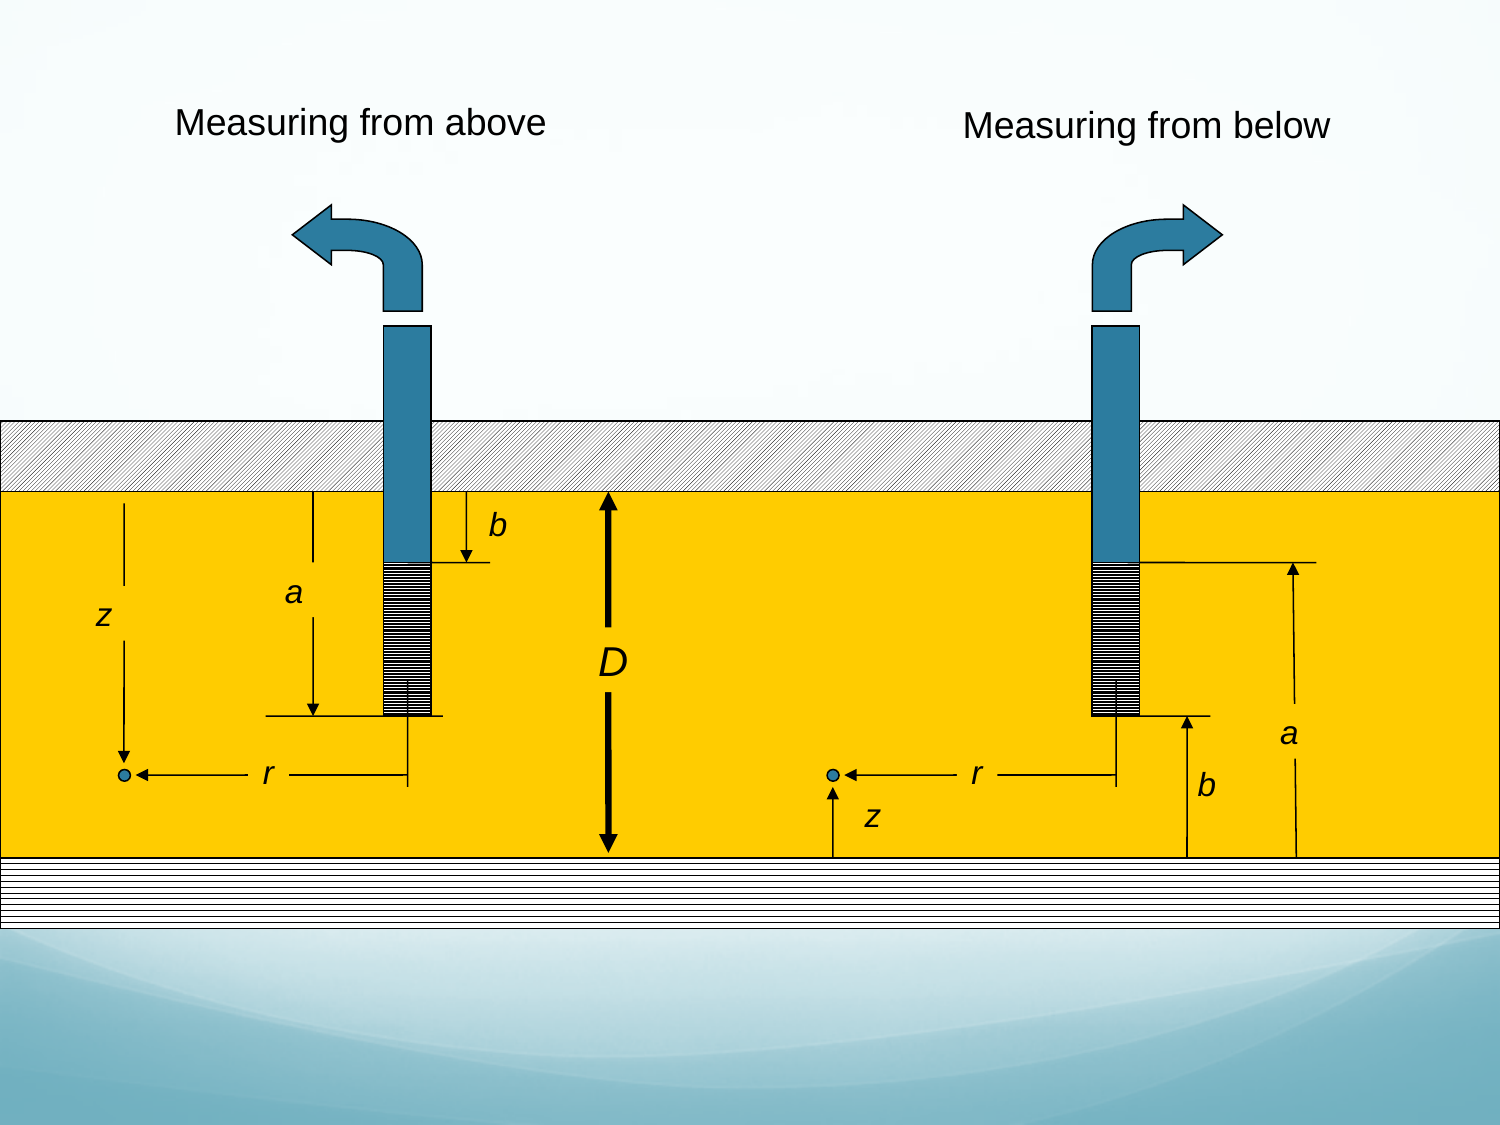

Measuring from above
Measuring from below

b

a

z
D

a

r
r
b

z